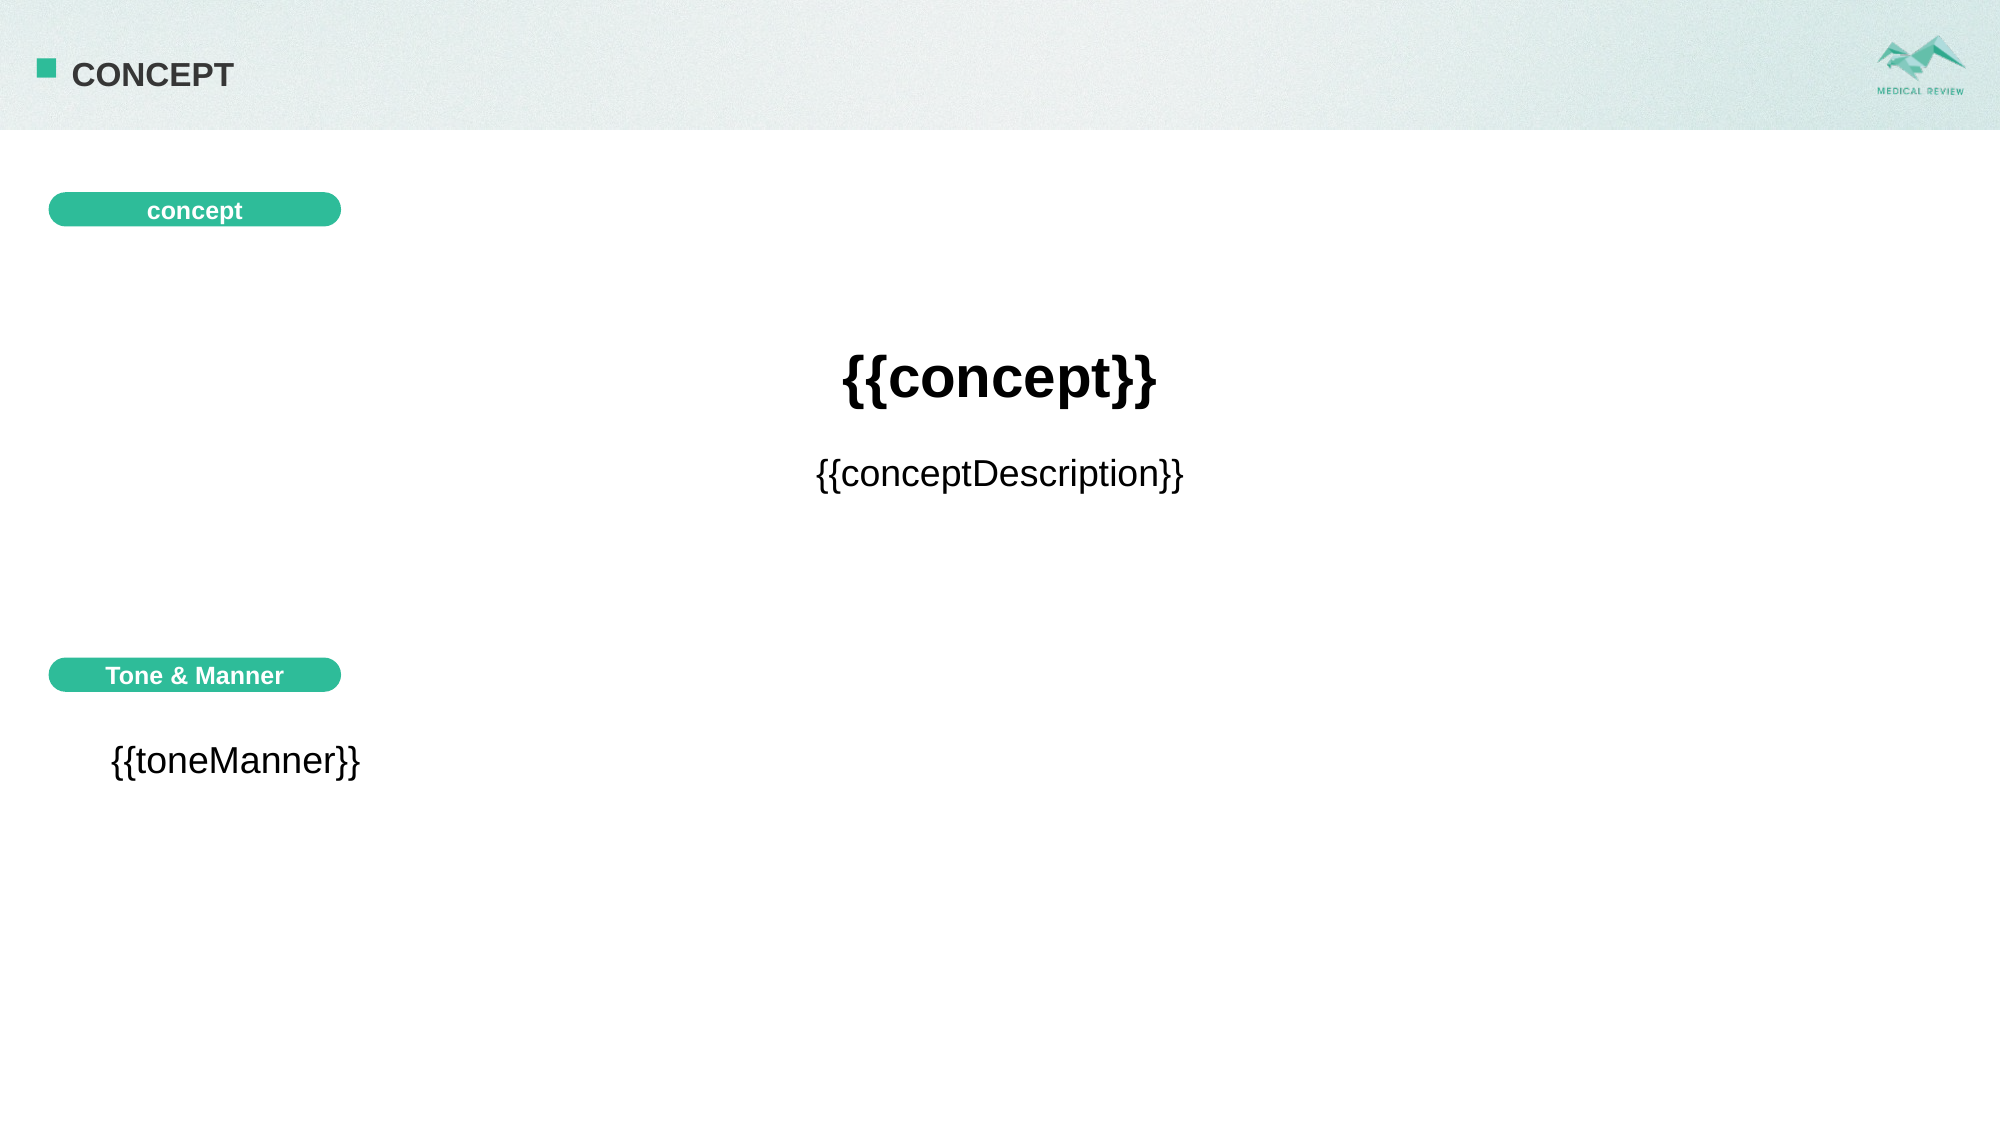

CONCEPT
concept
{{concept}}
{{conceptDescription}}
Tone & Manner
{{toneManner}}